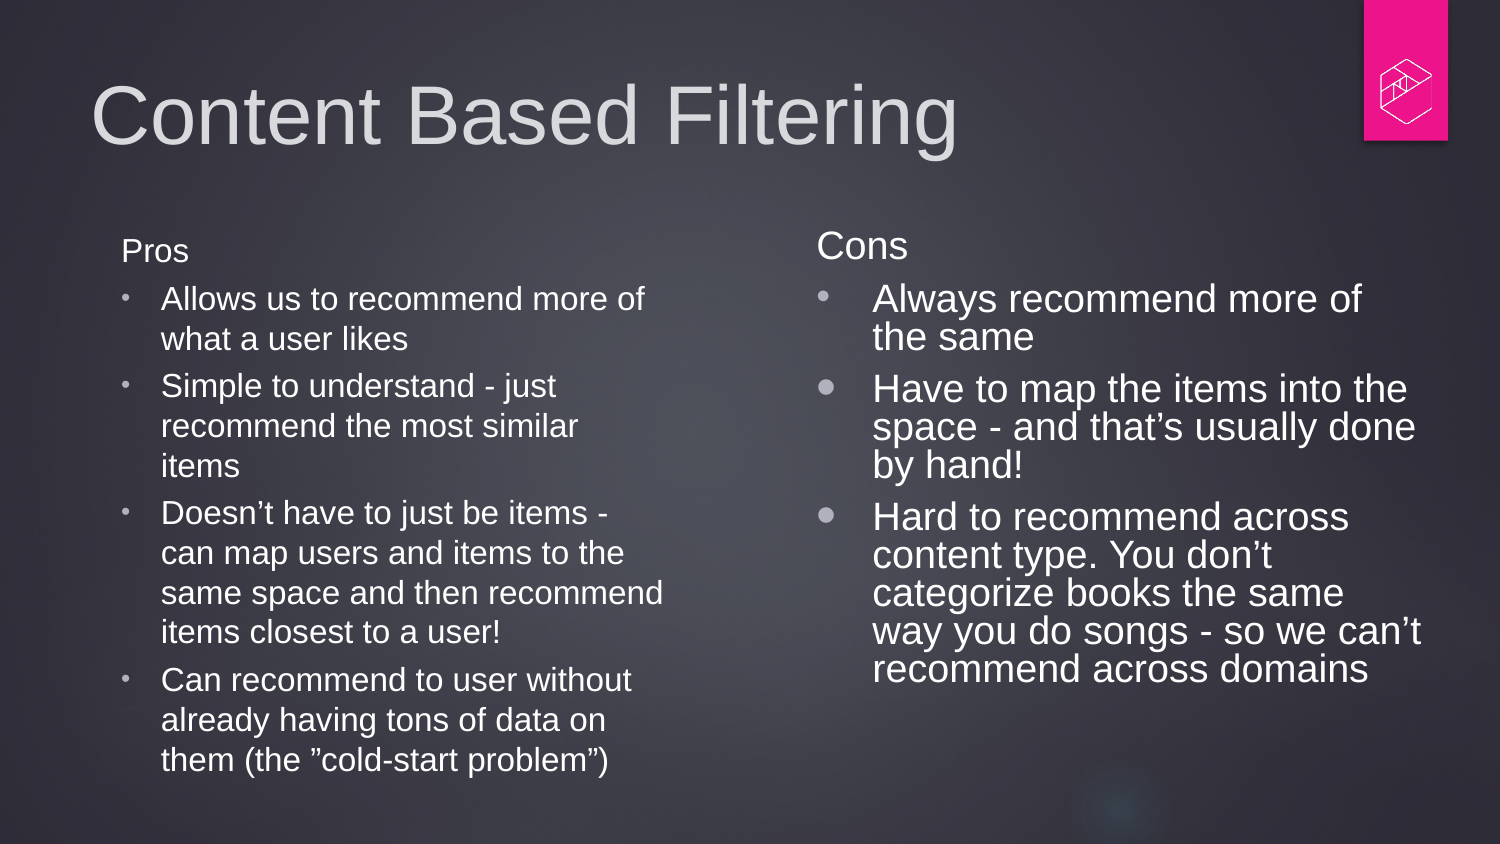

# Content Based Filtering
Pros
Allows us to recommend more of what a user likes
Simple to understand - just recommend the most similar items
Doesn’t have to just be items - can map users and items to the same space and then recommend items closest to a user!
Can recommend to user without already having tons of data on them (the ”cold-start problem”)
Cons
Always recommend more of the same
Have to map the items into the space - and that’s usually done by hand!
Hard to recommend across content type. You don’t categorize books the same way you do songs - so we can’t recommend across domains